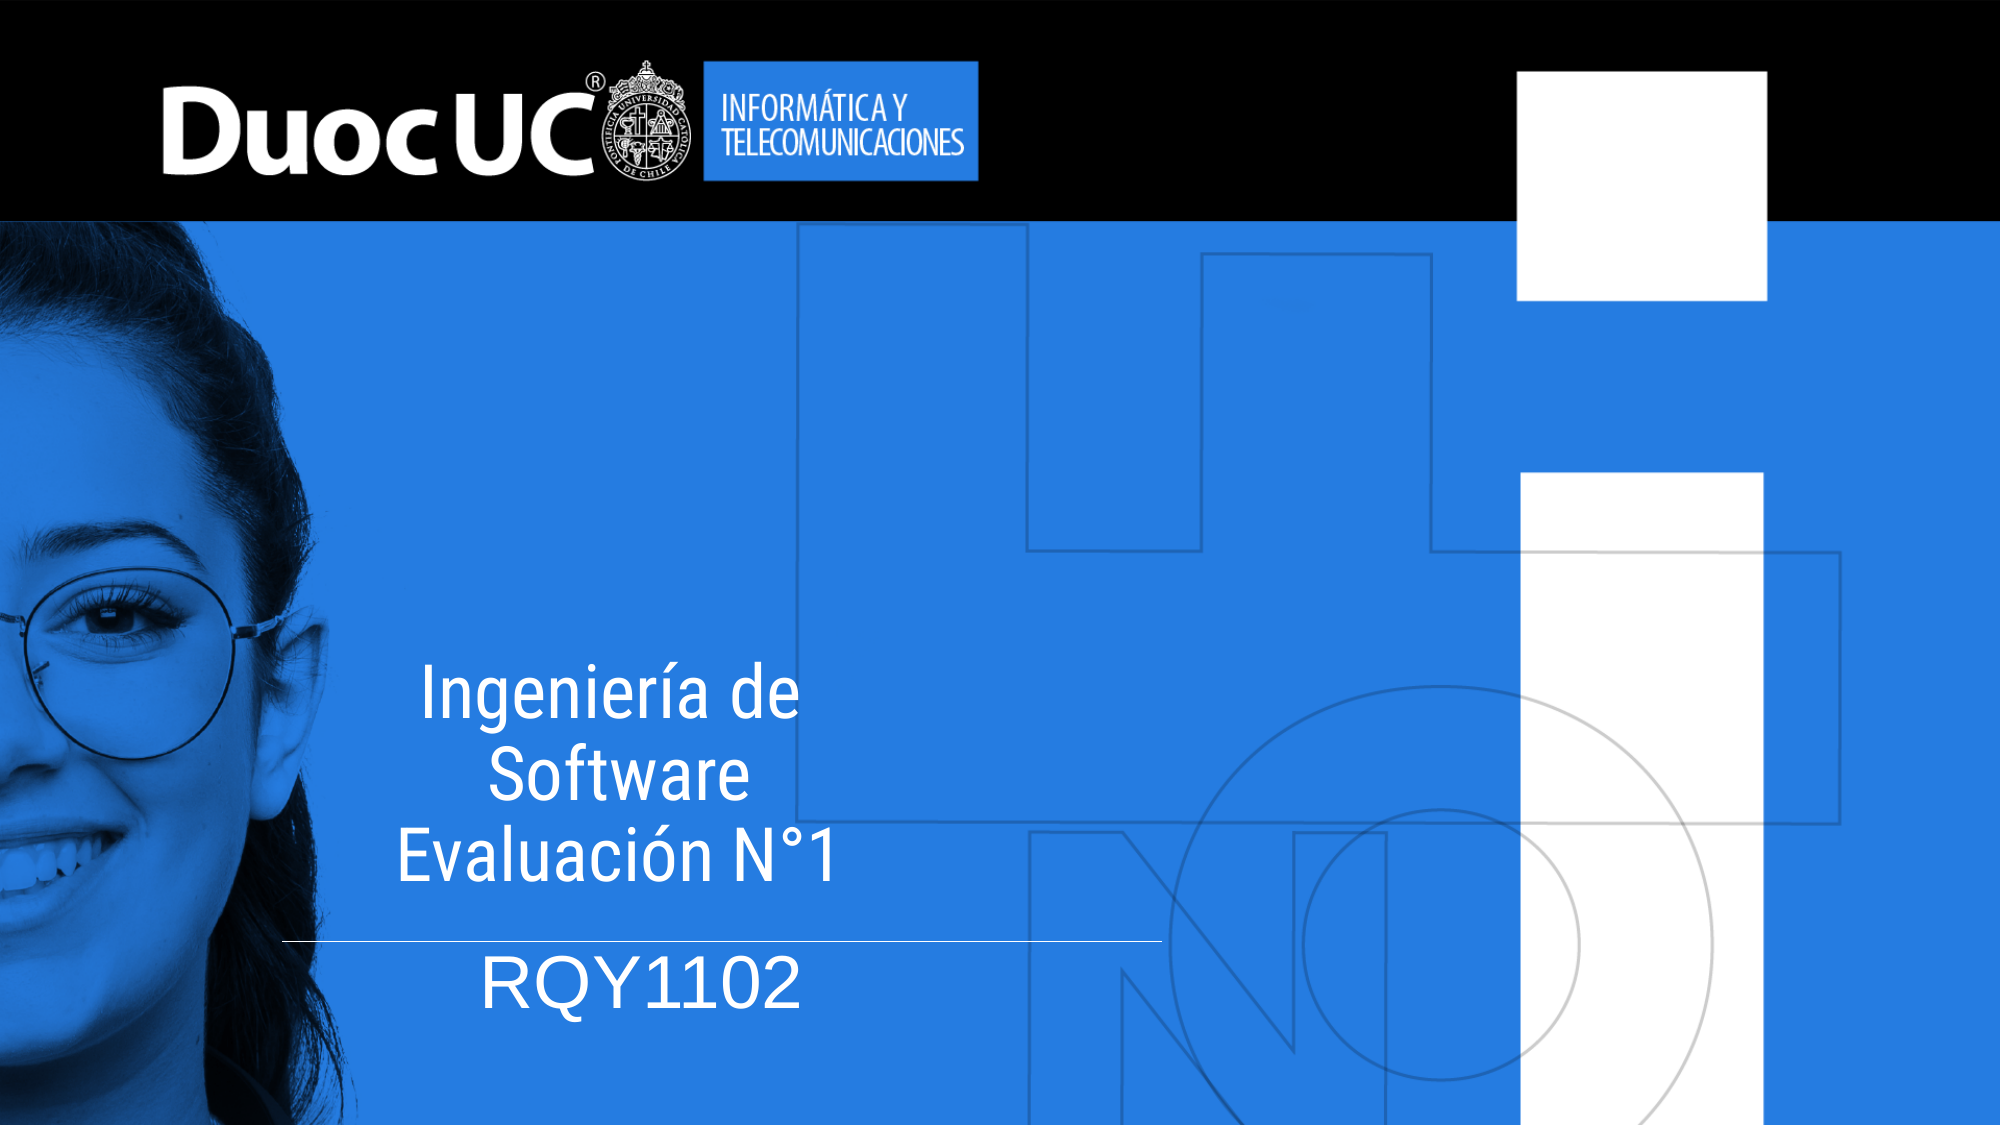

# Ingeniería de Software Evaluación N°1
RQY1102